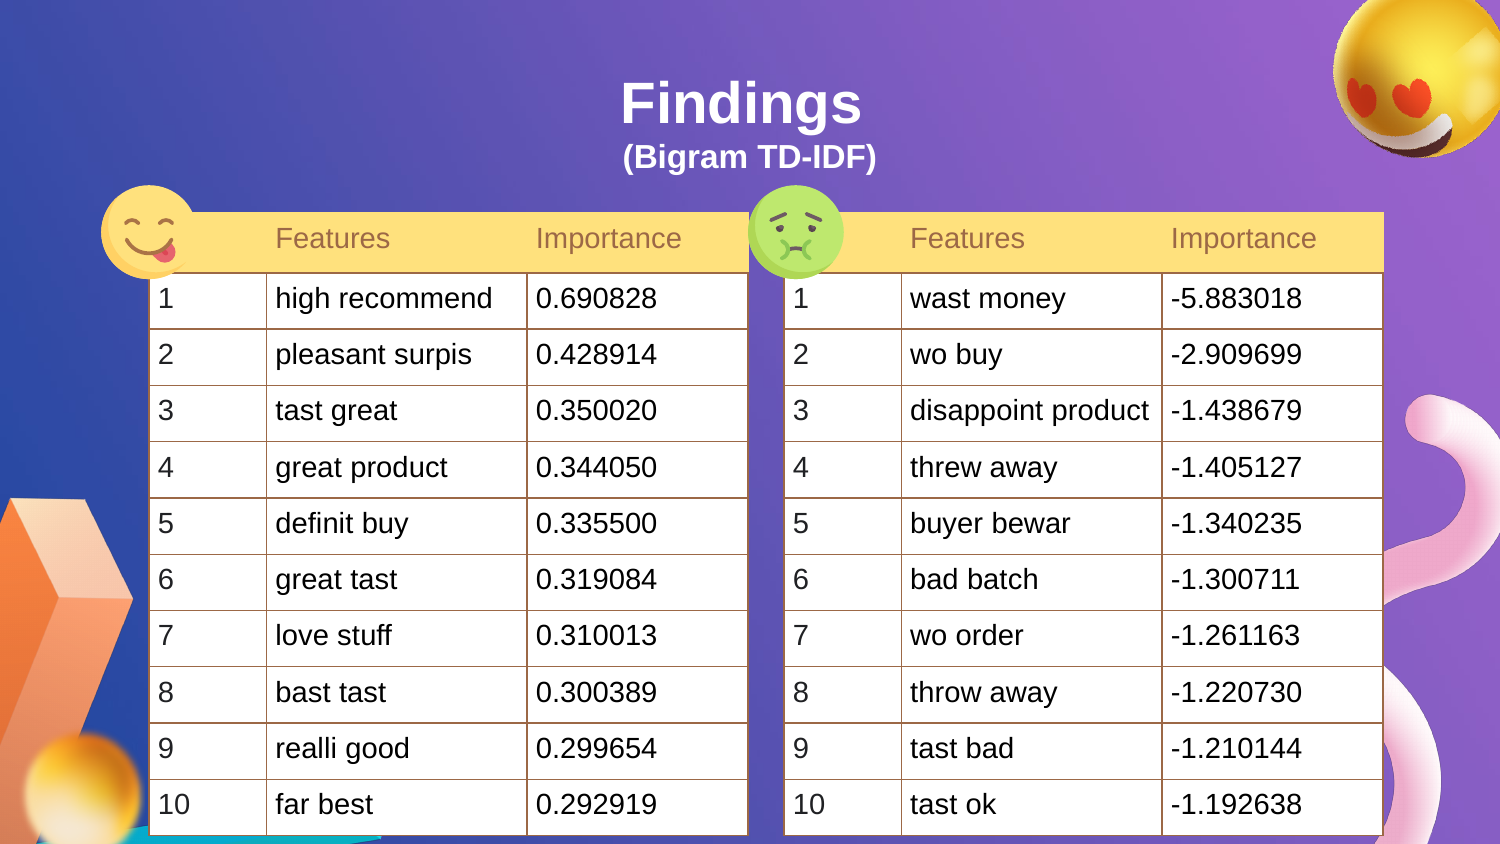

# Findings (Bigram TD-IDF)

|  | Features | Importance |
| --- | --- | --- |
| 1 | high recommend | 0.690828 |
| 2 | pleasant surpis | 0.428914 |
| 3 | tast great | 0.350020 |
| 4 | great product | 0.344050 |
| 5 | definit buy | 0.335500 |
| 6 | great tast | 0.319084 |
| 7 | love stuff | 0.310013 |
| 8 | bast tast | 0.300389 |
| 9 | realli good | 0.299654 |
| 10 | far best | 0.292919 |
|  | Features | Importance |
| --- | --- | --- |
| 1 | wast money | -5.883018 |
| 2 | wo buy | -2.909699 |
| 3 | disappoint product | -1.438679 |
| 4 | threw away | -1.405127 |
| 5 | buyer bewar | -1.340235 |
| 6 | bad batch | -1.300711 |
| 7 | wo order | -1.261163 |
| 8 | throw away | -1.220730 |
| 9 | tast bad | -1.210144 |
| 10 | tast ok | -1.192638 |